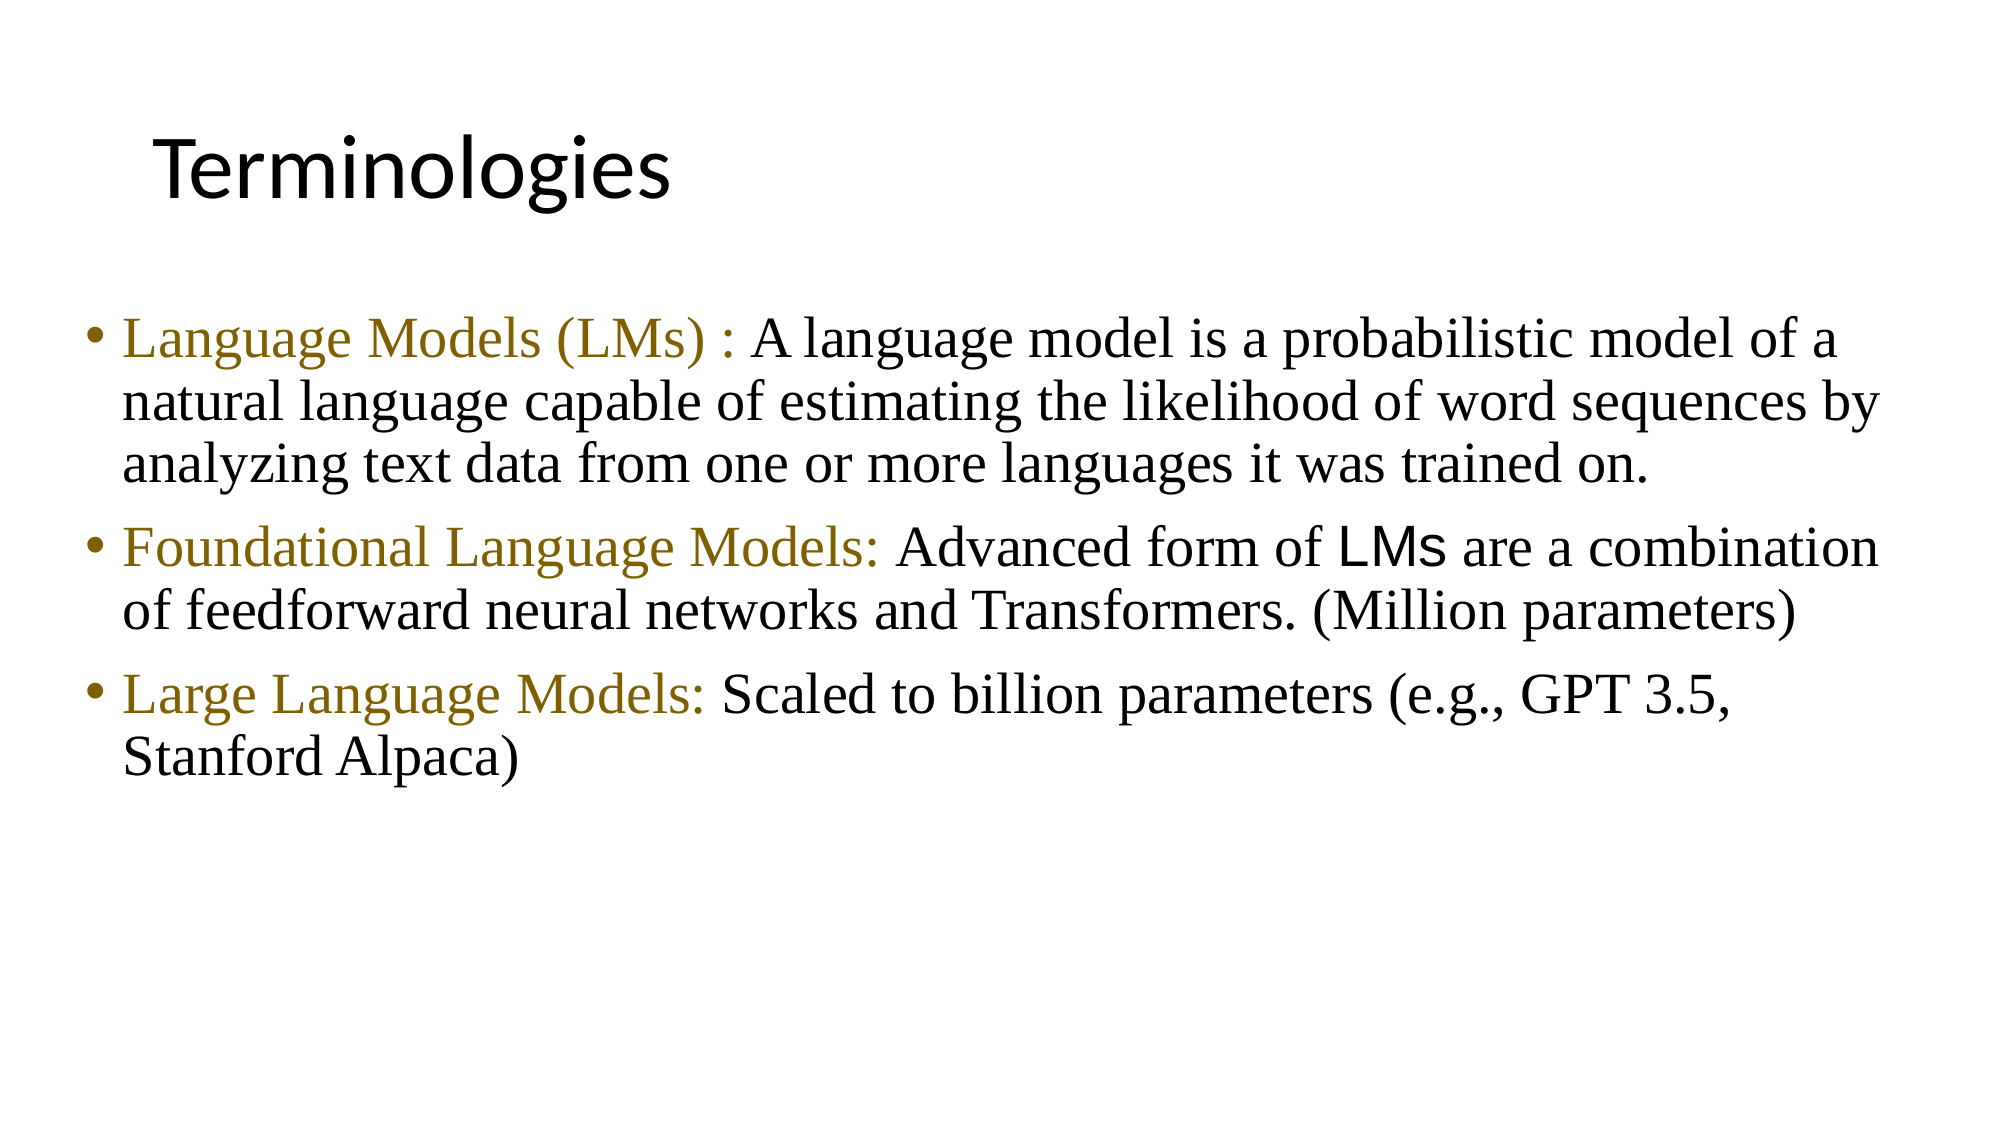

# Terminologies
Language Models (LMs) : A language model is a probabilistic model of a natural language capable of estimating the likelihood of word sequences by analyzing text data from one or more languages it was trained on.
Foundational Language Models: Advanced form of LMs are a combination of feedforward neural networks and Transformers. (Million parameters)
Large Language Models: Scaled to billion parameters (e.g., GPT 3.5, Stanford Alpaca)